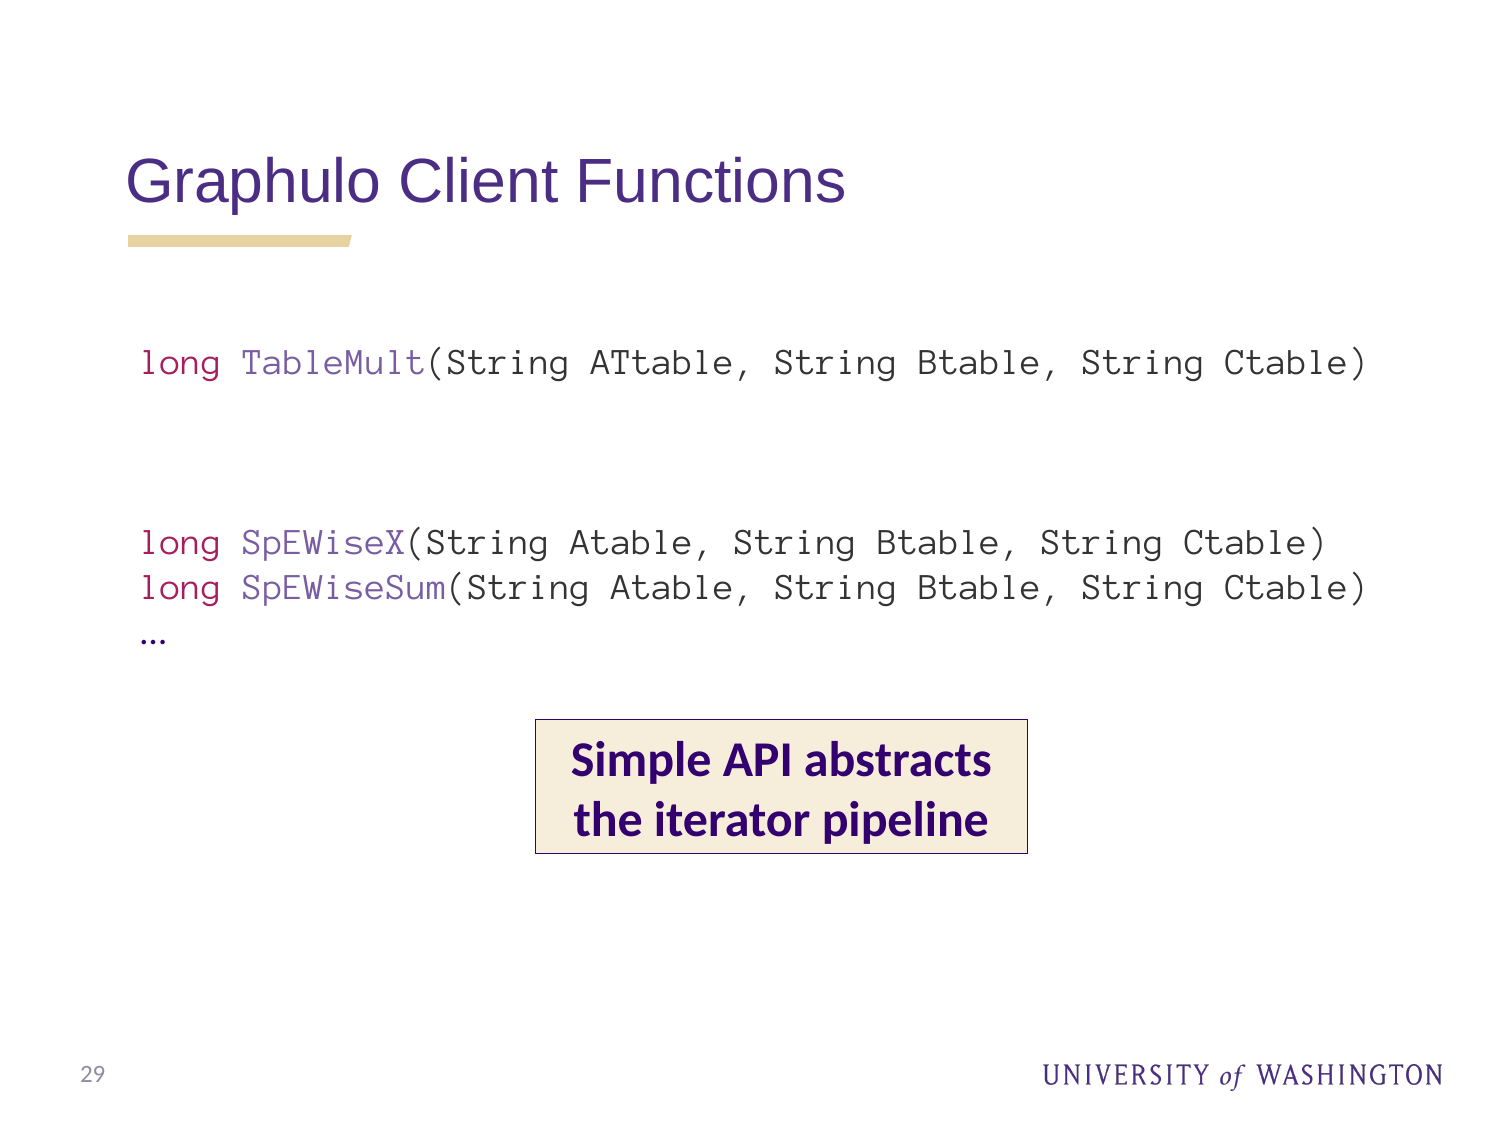

Graphulo Client Functions

long TableMult(String ATtable, String Btable, String Ctable)

long SpEWiseX(String Atable, String Btable, String Ctable)
long SpEWiseSum(String Atable, String Btable, String Ctable)
…
Simple API abstracts the iterator pipeline
29